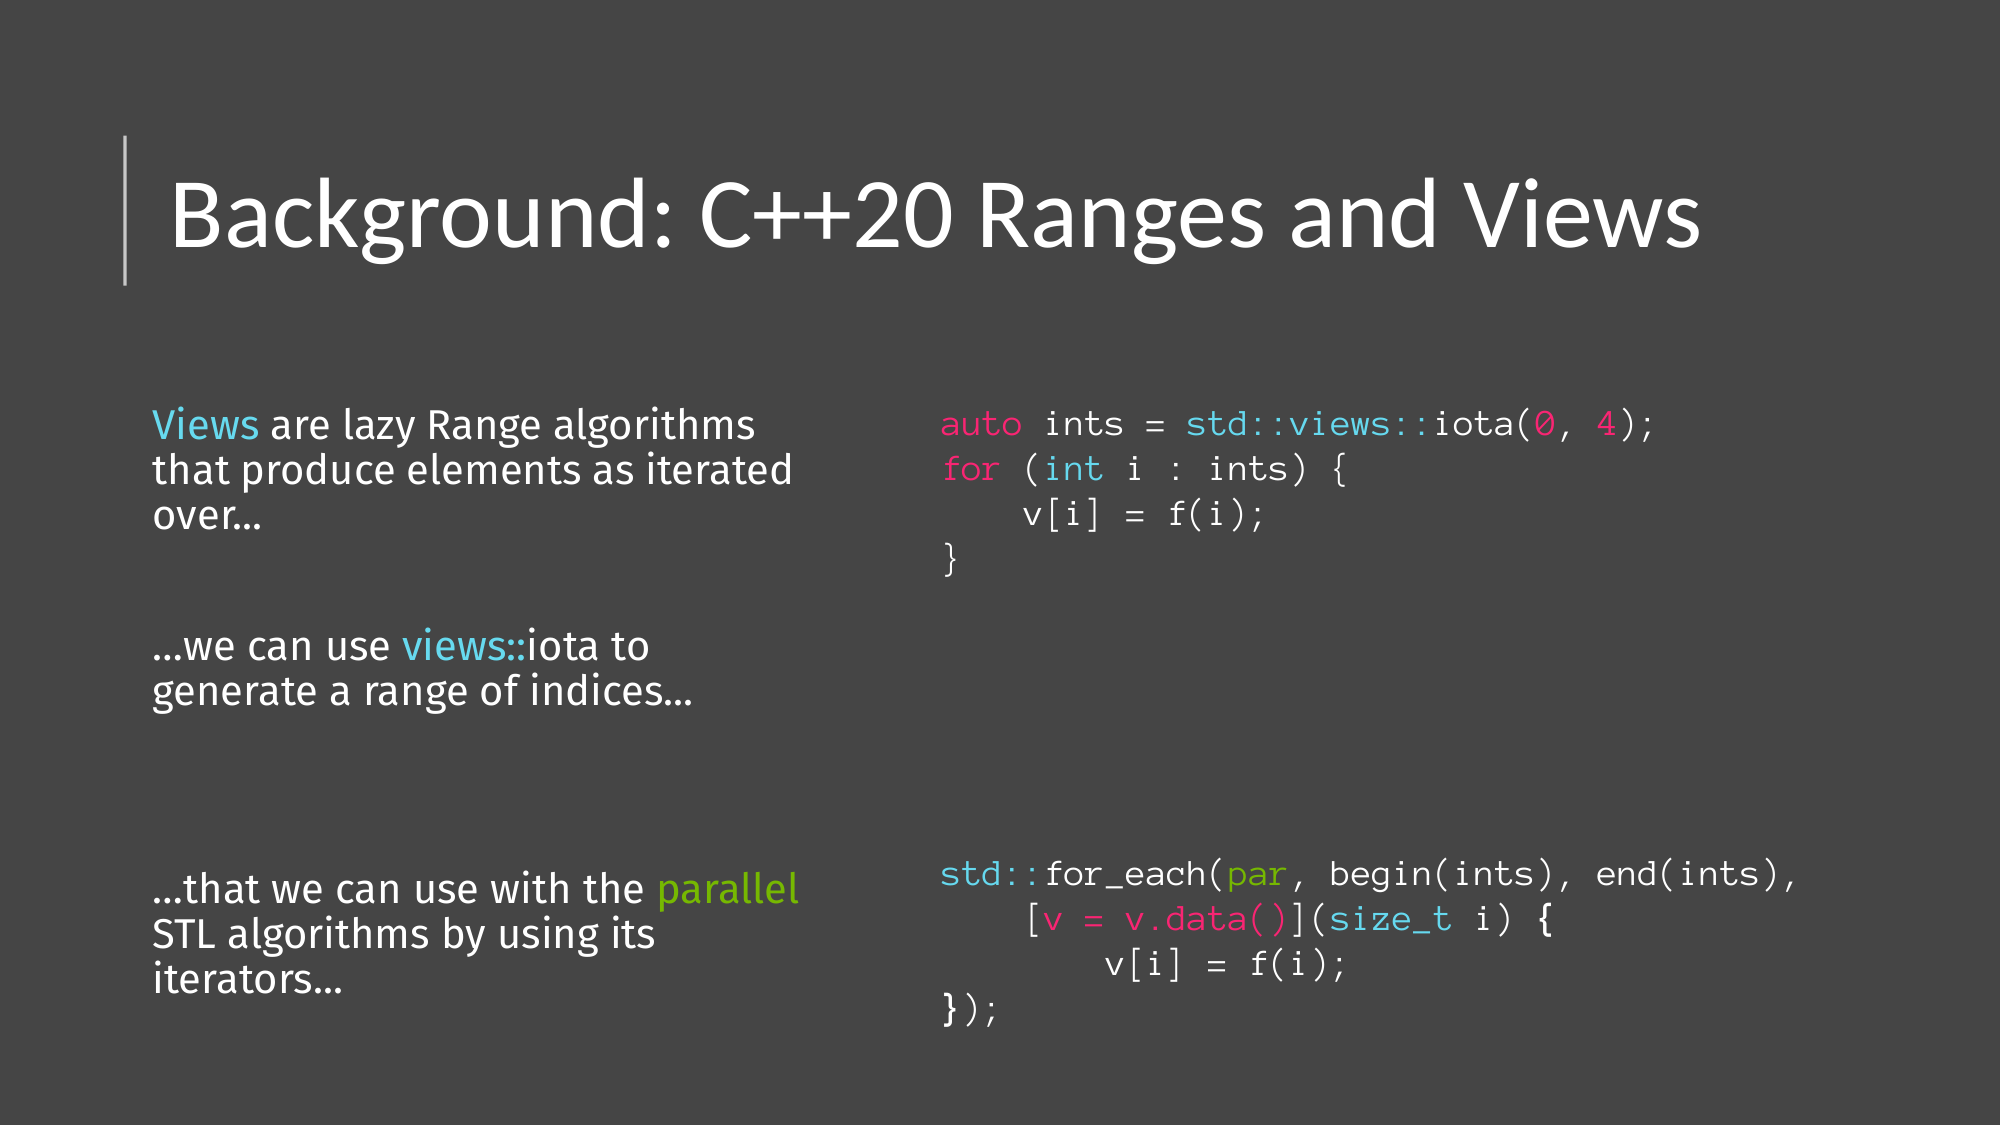

# Background: C++20 Ranges and Views
auto ints = std::views::iota(0, 4);
for (int i : ints) {
    v[i] = f(i);
}

std::for_each(par, begin(ints), end(ints),
    [v = v.data()](size_t i) {
        v[i] = f(i);
});
Views are lazy Range algorithms that produce elements as iterated over...

…we can use views::iota to generate a range of indices...

…that we can use with the parallel STL algorithms by using its iterators...